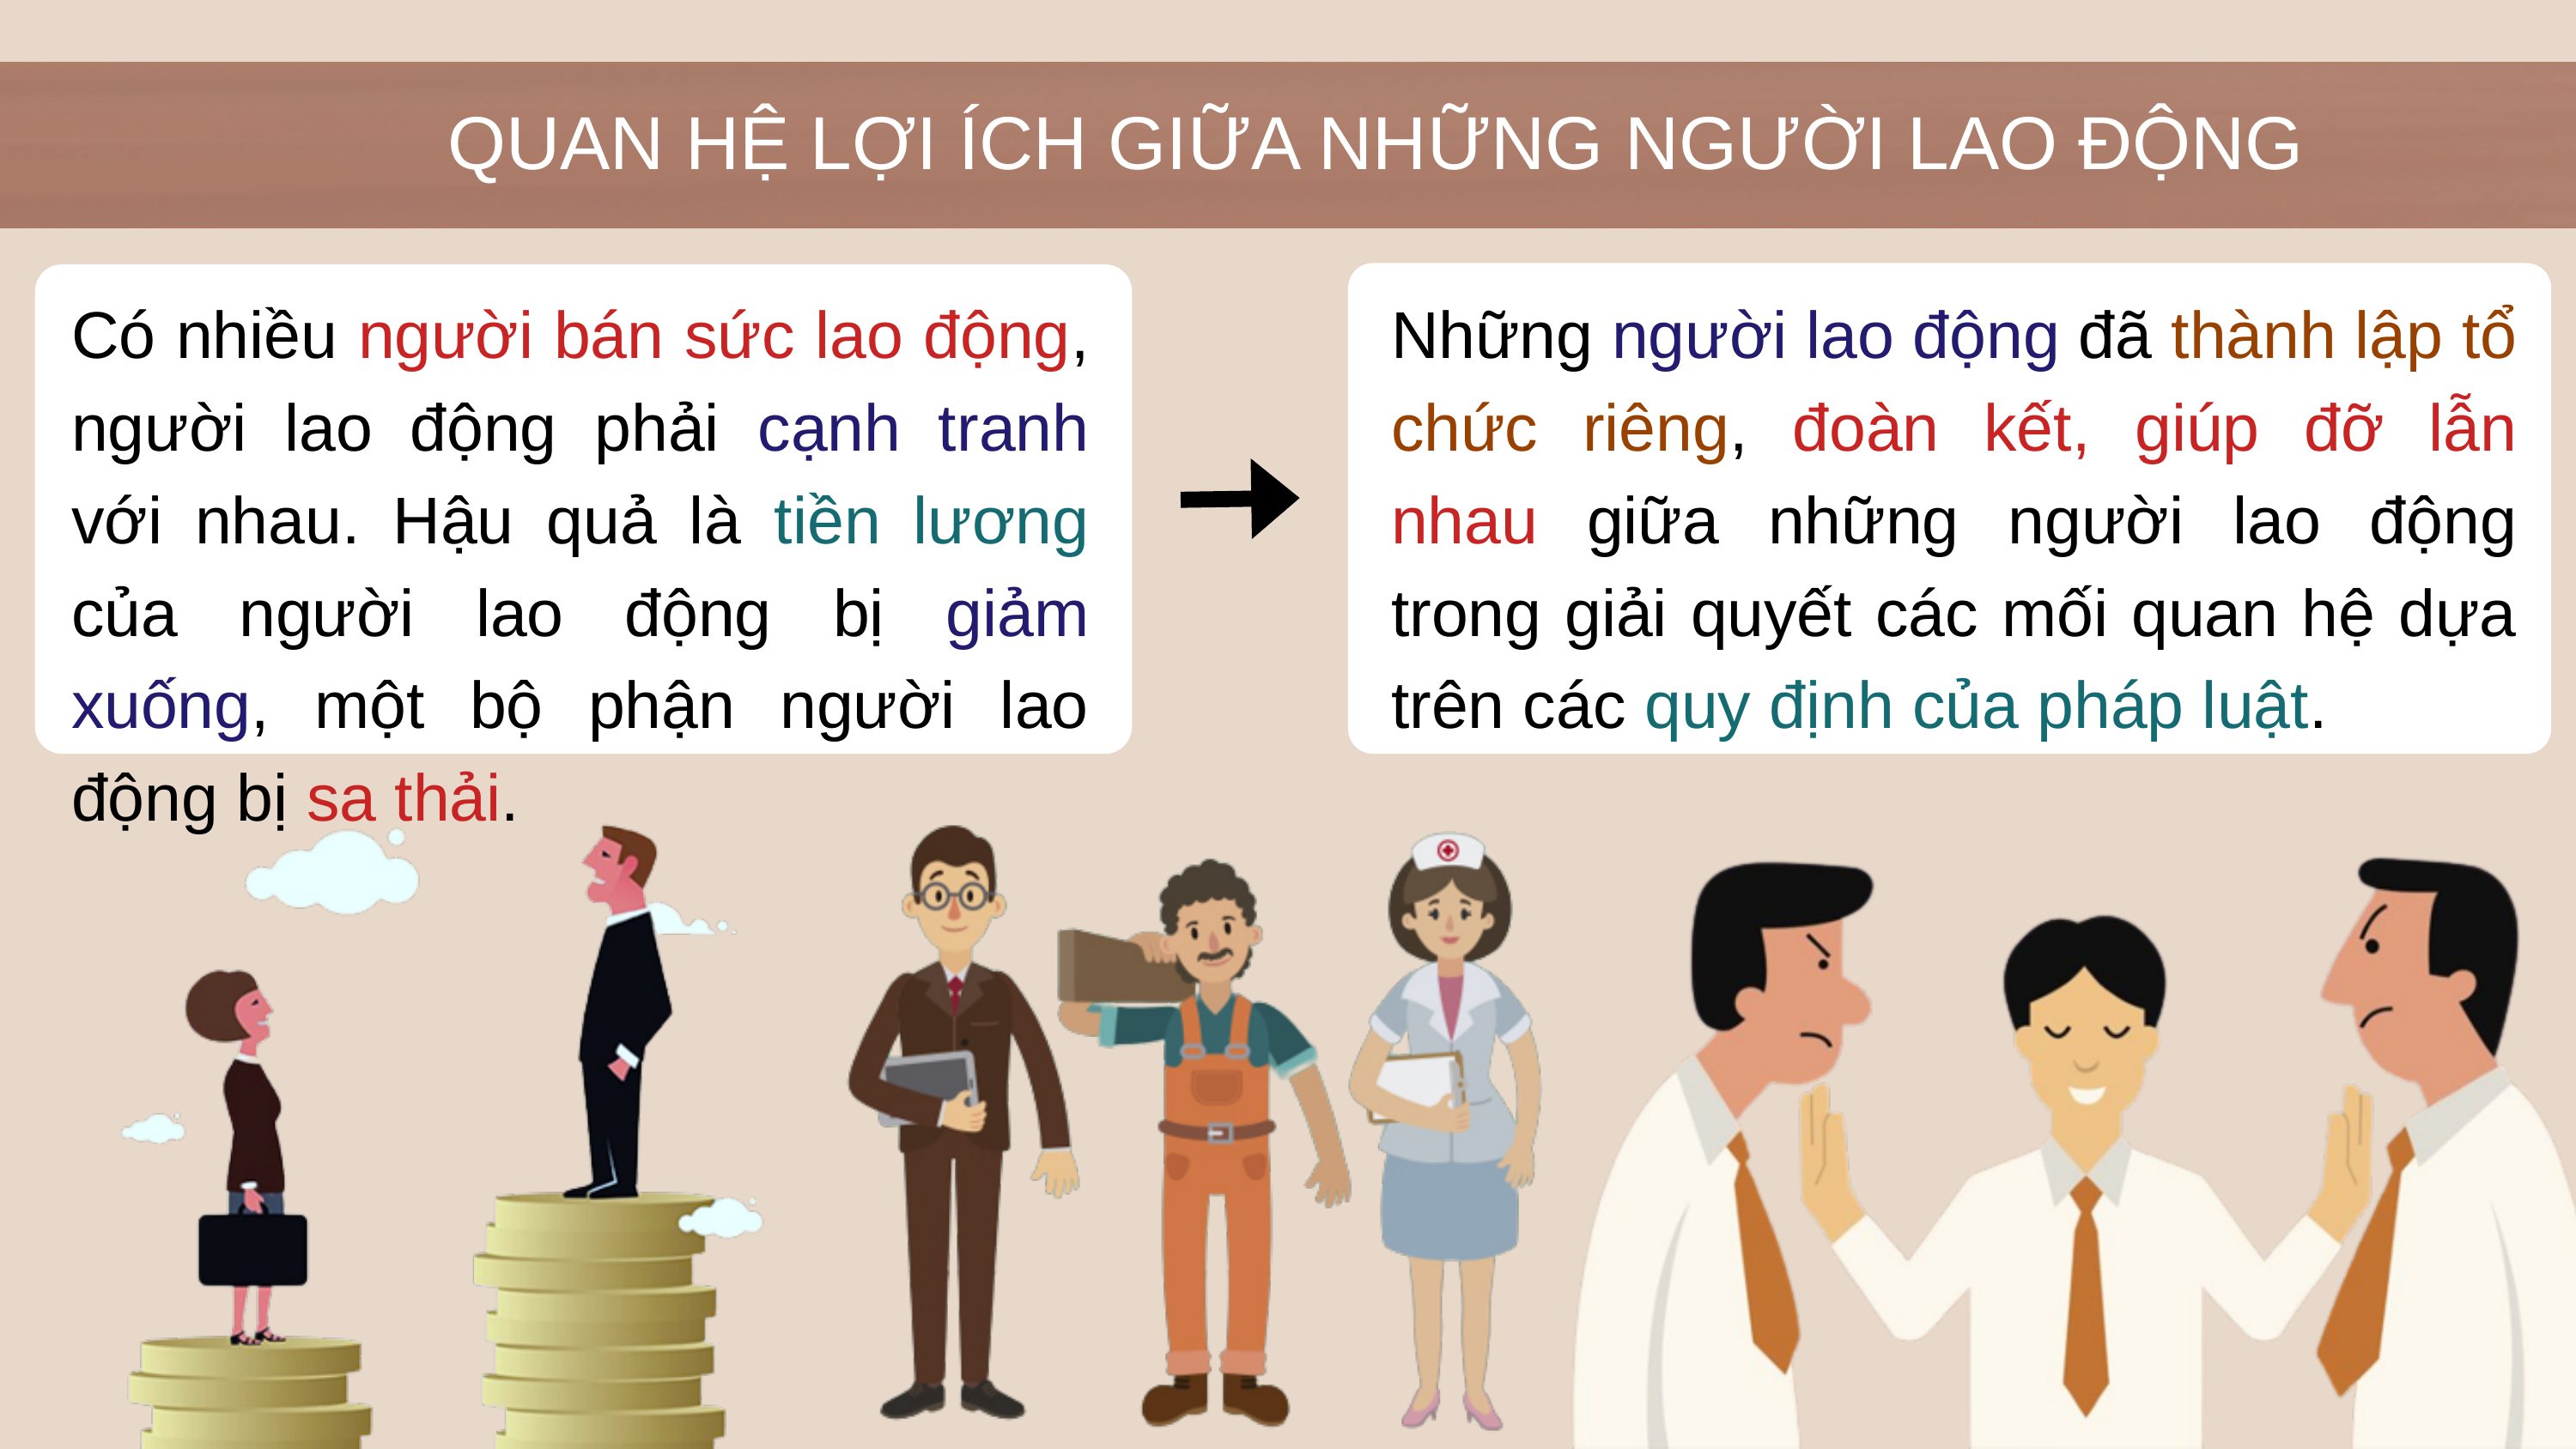

QUAN HỆ LỢI ÍCH GIỮA NHỮNG NGƯỜI LAO ĐỘNG

Có nhiều người bán sức lao động, người lao động phải cạnh tranh với nhau. Hậu quả là tiền lương của người lao động bị giảm xuống, một bộ phận người lao động bị sa thải.
Những người lao động đã thành lập tổ chức riêng, đoàn kết, giúp đỡ lẫn nhau giữa những người lao động trong giải quyết các mối quan hệ dựa trên các quy định của pháp luật.